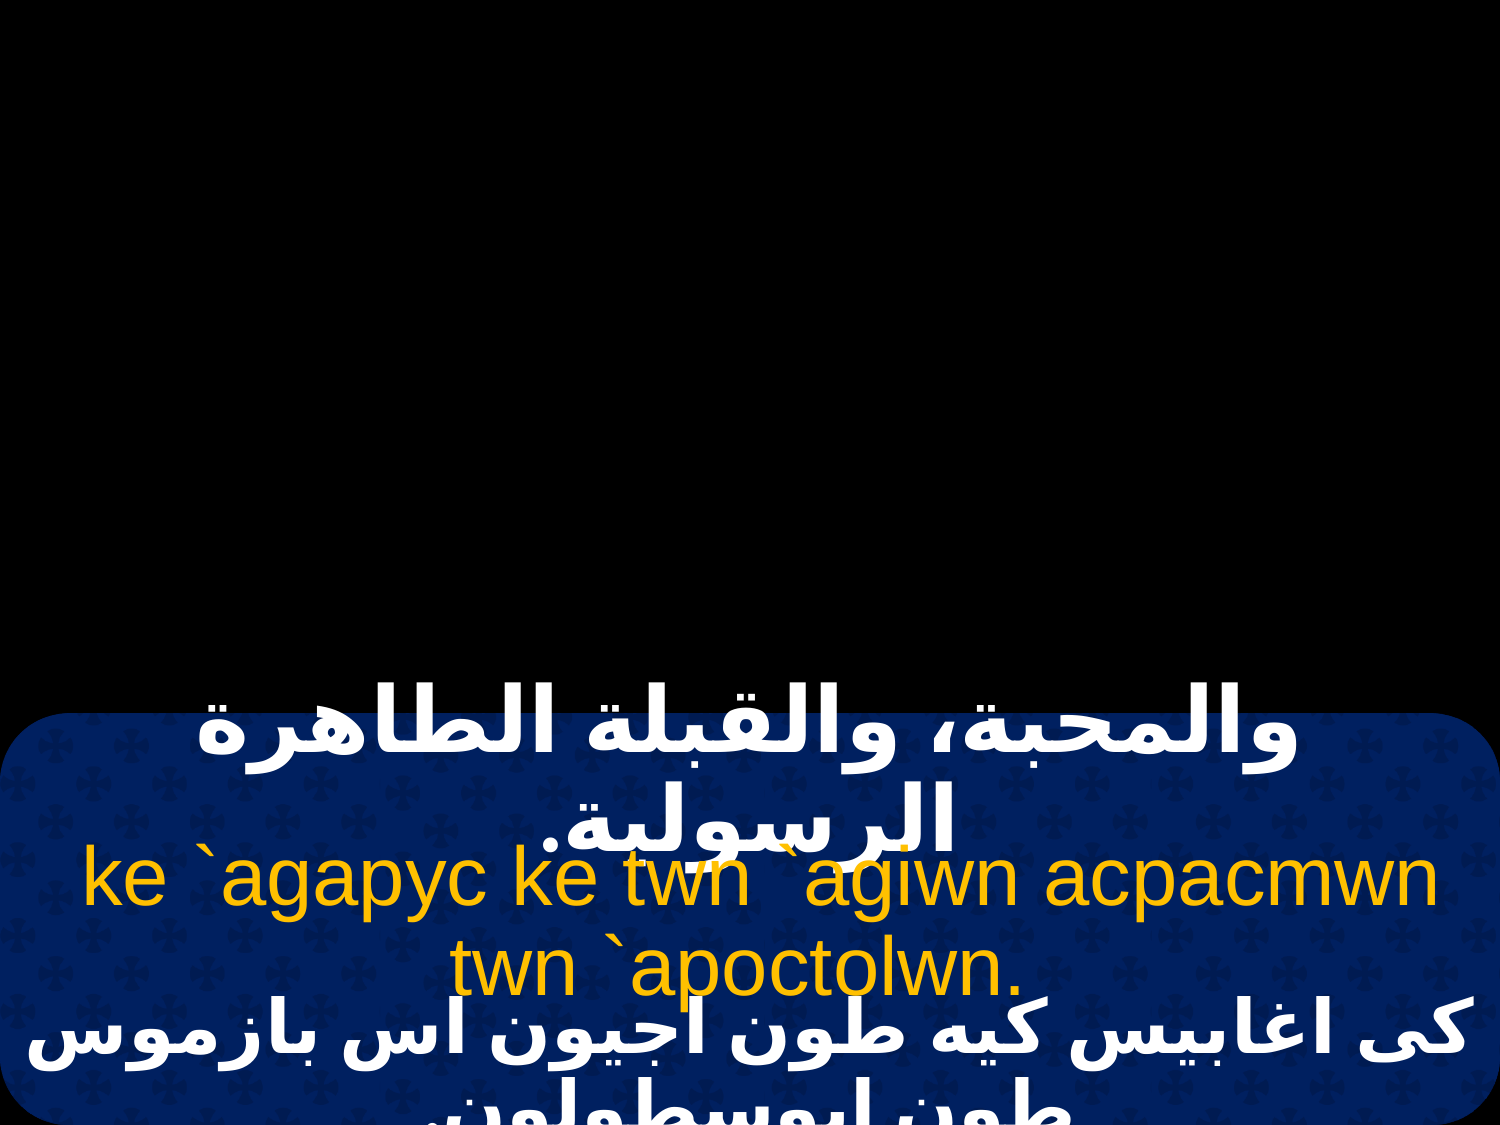

# والمحبة، والقبلة الطاهرة الرسولية.
 ke `agapyc ke twn `agiwn acpacmwn twn `apoctolwn.
كى اغابيس كيه طون اجيون اس بازموس طون ابوسطولون.